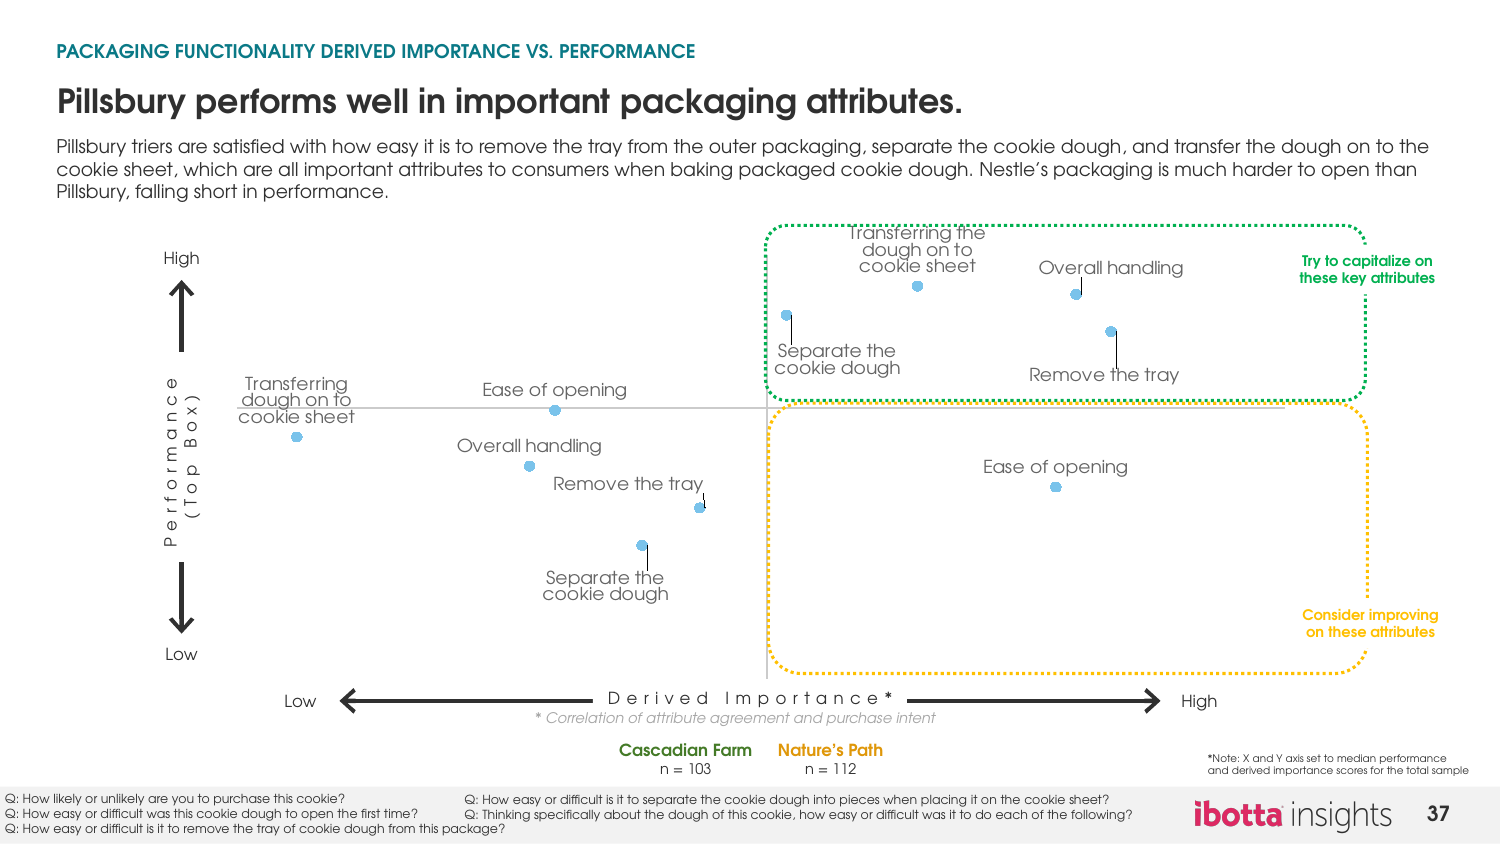

# Pillsbury performs well in important packaging attributes.
PACKAGING FUNCTIONALITY DERIVED IMPORTANCE VS. PERFORMANCE
Pillsbury triers are satisfied with how easy it is to remove the tray from the outer packaging, separate the cookie dough, and transfer the dough on to the cookie sheet, which are all important attributes to consumers when baking packaged cookie dough. Nestle’s packaging is much harder to open than Pillsbury, falling short in performance.

Try to capitalize on these key attributes

### Chart

| Category |  |
|---|---|
High
Performance
(Top Box)
Low

Consider improving on these attributes
Derived Importance*
Low
High
* Correlation of attribute agreement and purchase intent

Cascadian Farm
n = 103

Nature’s Path
n = 112
*Note: X and Y axis set to median performance
and derived importance scores for the total sample
Q: How easy or difficult is it to separate the cookie dough into pieces when placing it on the cookie sheet?
Q: Thinking specifically about the dough of this cookie, how easy or difficult was it to do each of the following?
Q: How likely or unlikely are you to purchase this cookie?
Q: How easy or difficult was this cookie dough to open the first time?
Q: How easy or difficult is it to remove the tray of cookie dough from this package?
37